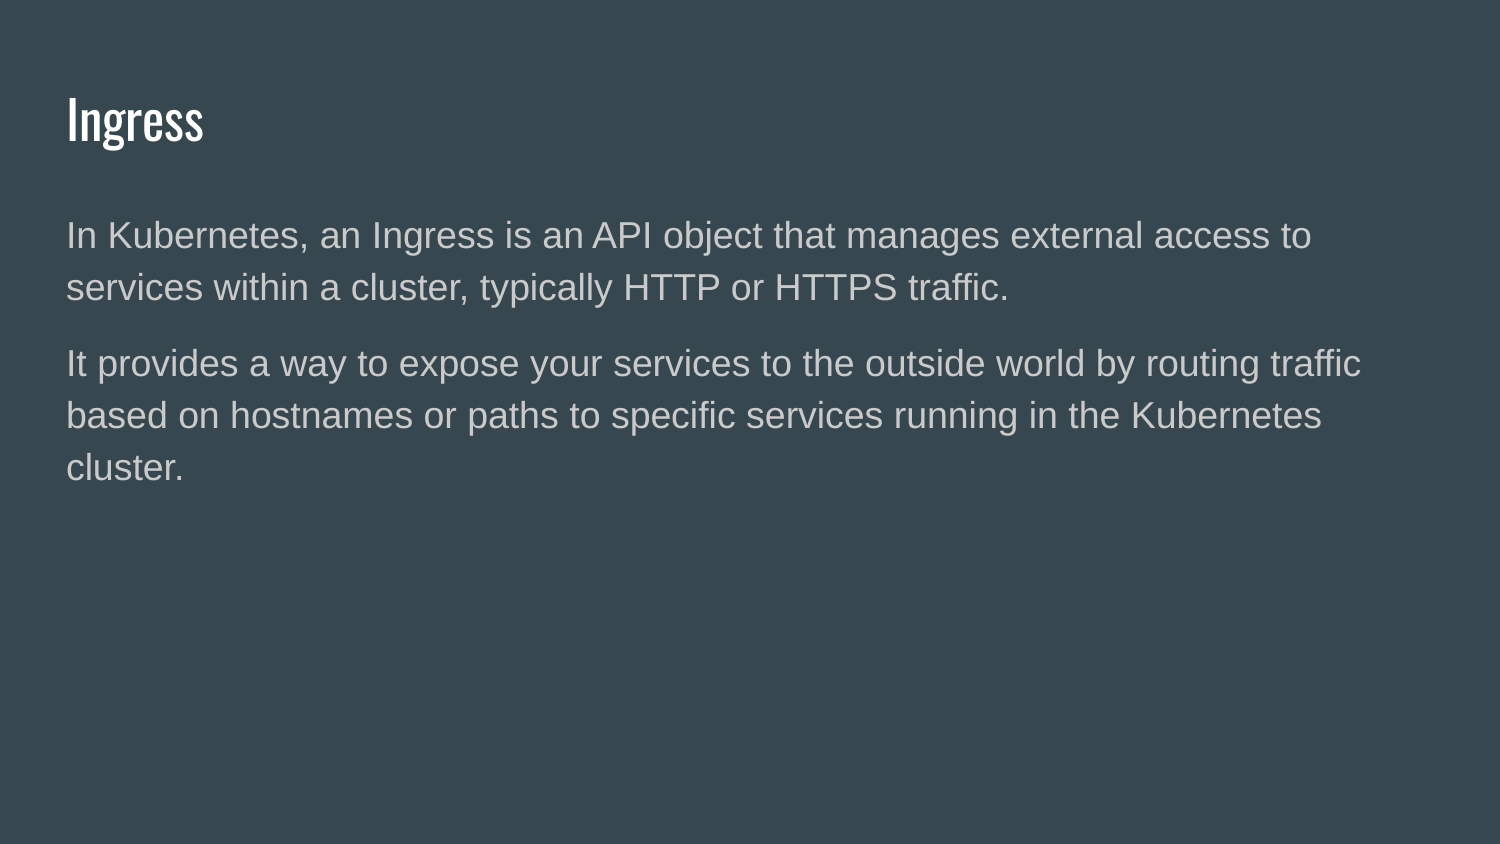

# Ingress
In Kubernetes, an Ingress is an API object that manages external access to services within a cluster, typically HTTP or HTTPS traffic.
It provides a way to expose your services to the outside world by routing traffic based on hostnames or paths to specific services running in the Kubernetes cluster.